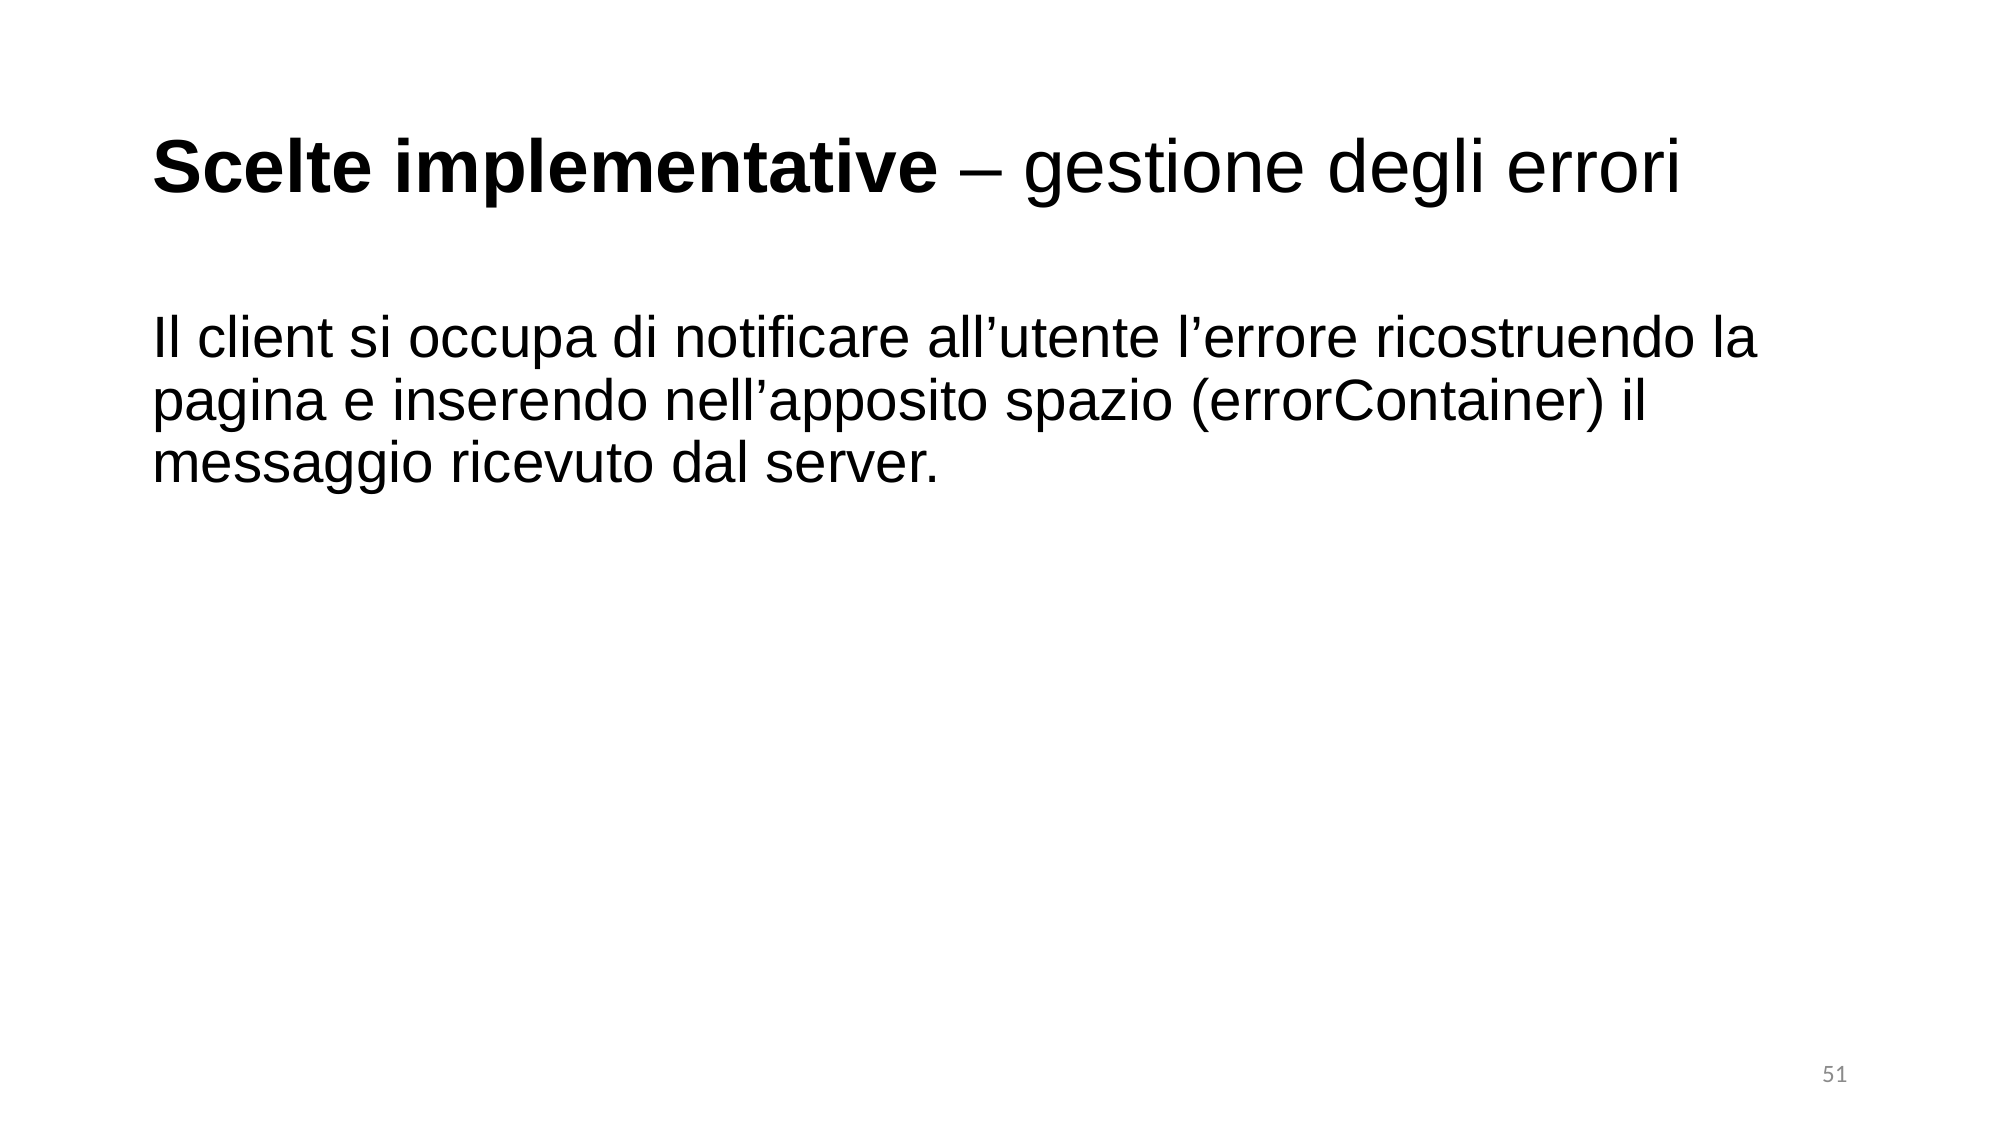

Scelte implementative – gestione degli errori
Il client si occupa di notificare all’utente l’errore ricostruendo la pagina e inserendo nell’apposito spazio (errorContainer) il messaggio ricevuto dal server.
51